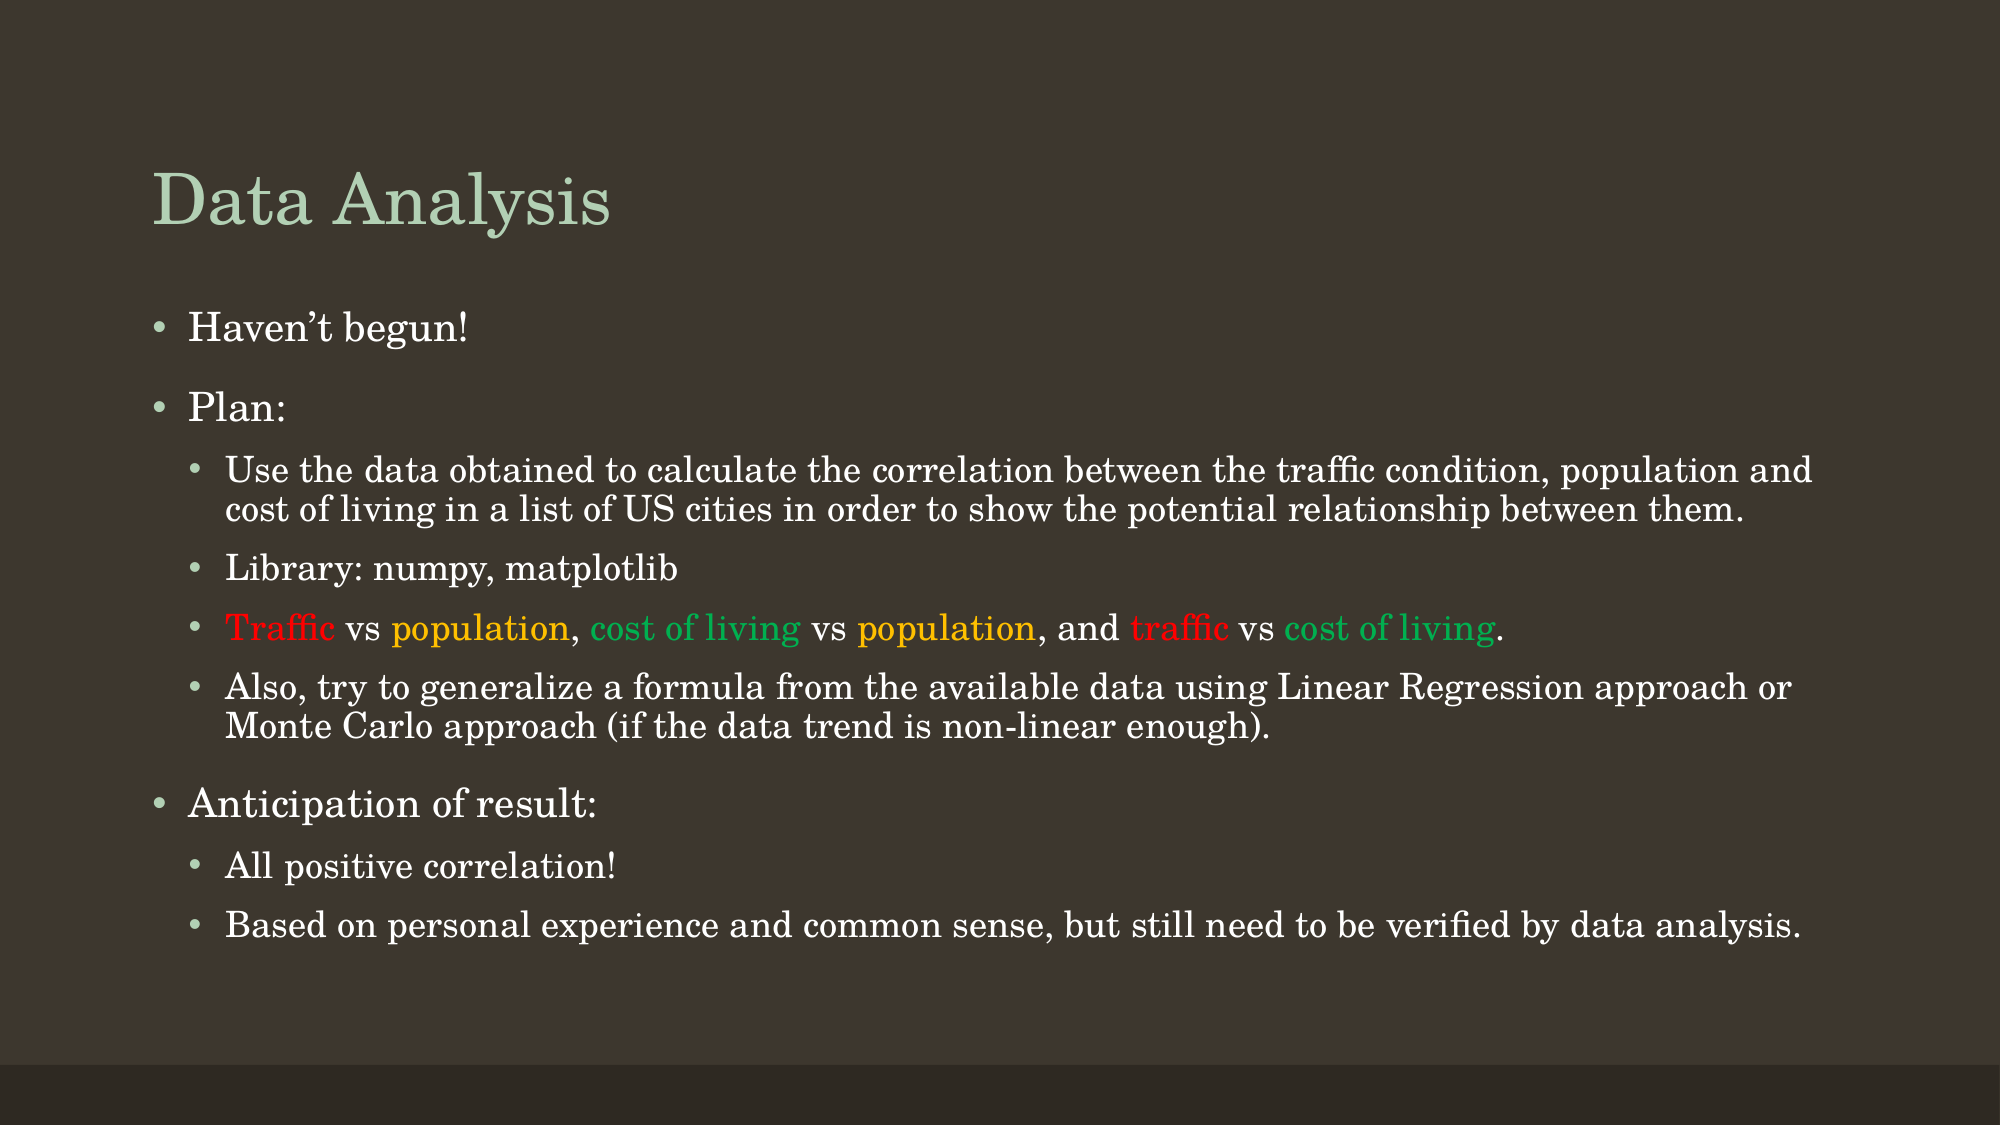

# Data Analysis
Haven’t begun!
Plan:
Use the data obtained to calculate the correlation between the traffic condition, population and cost of living in a list of US cities in order to show the potential relationship between them.
Library: numpy, matplotlib
Traffic vs population, cost of living vs population, and traffic vs cost of living.
Also, try to generalize a formula from the available data using Linear Regression approach or Monte Carlo approach (if the data trend is non-linear enough).
Anticipation of result:
All positive correlation!
Based on personal experience and common sense, but still need to be verified by data analysis.